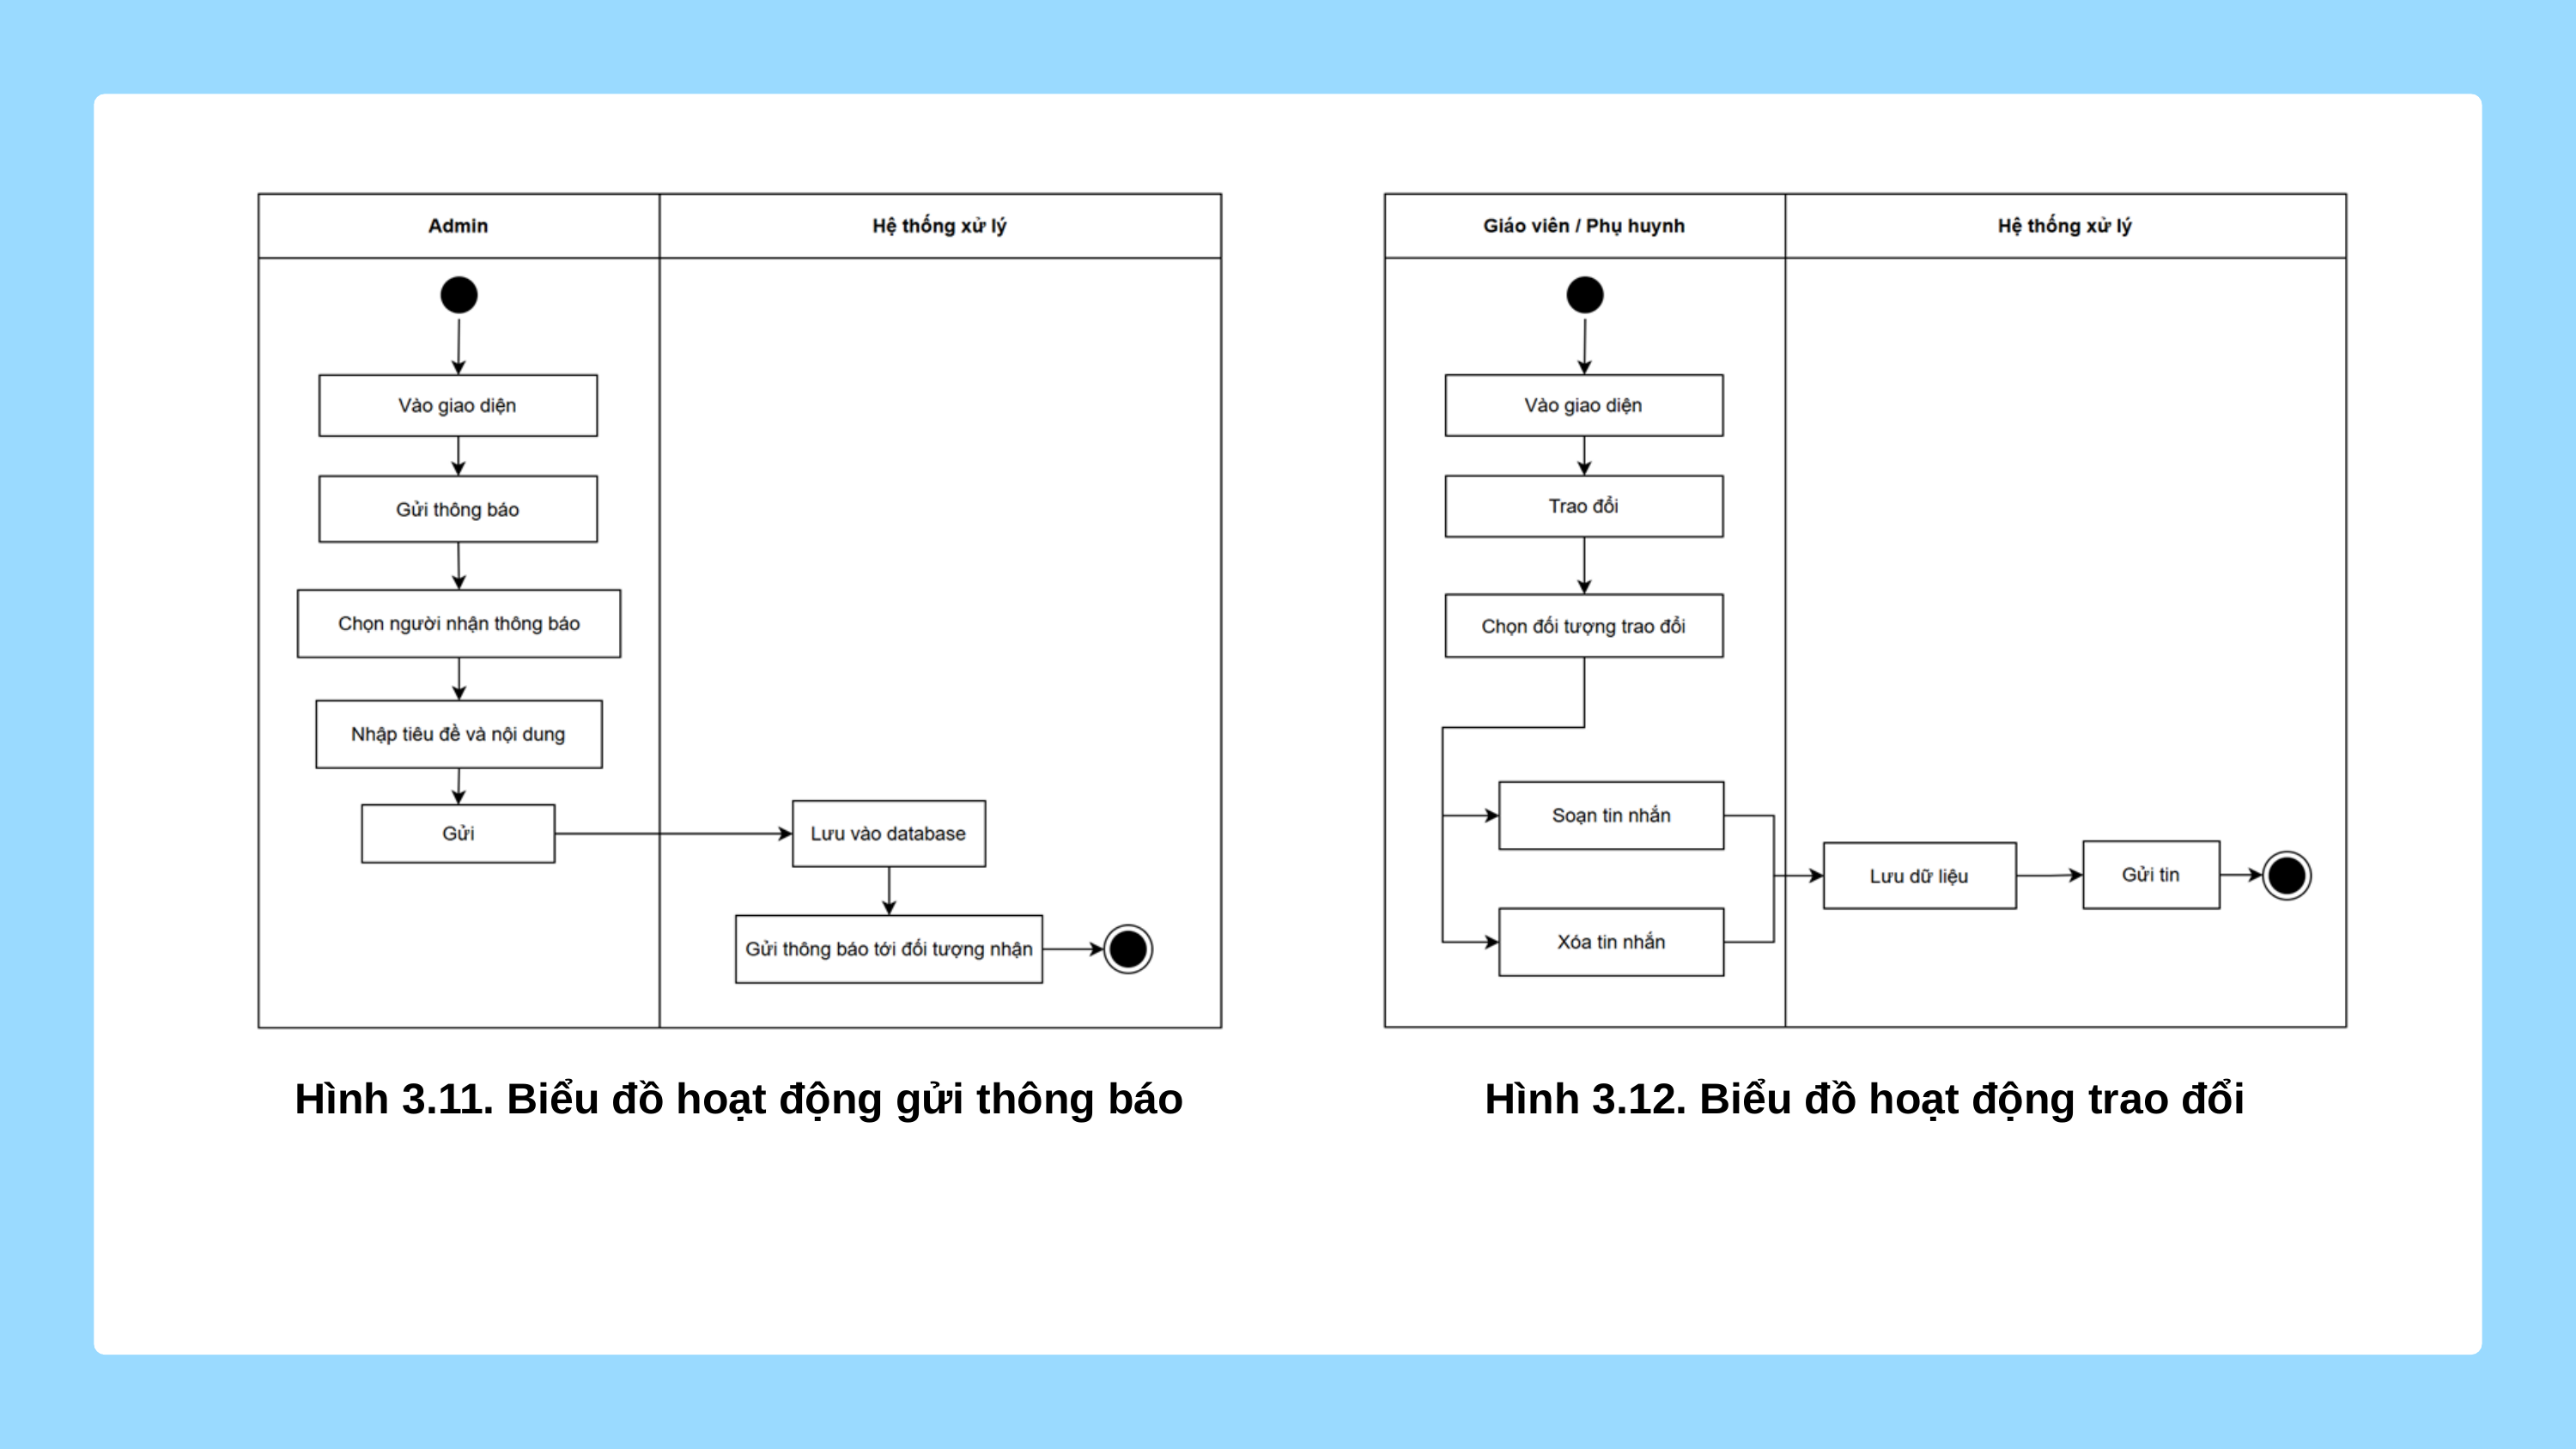

Hình 3.11. Biểu đồ hoạt động gửi thông báo

Hình 3.12. Biểu đồ hoạt động trao đổi